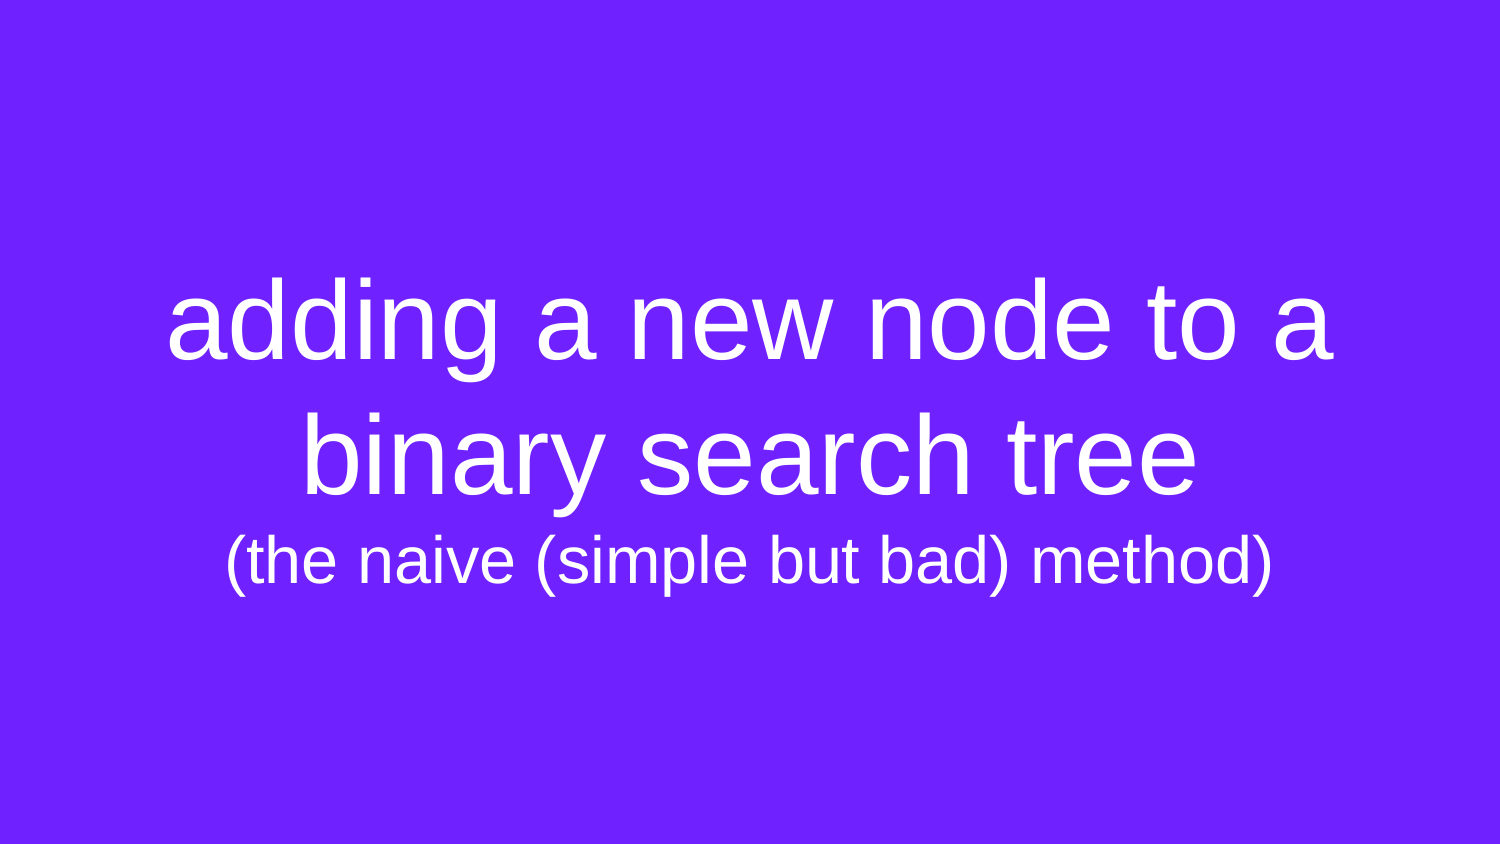

# adding a new node to a binary search tree (the naive (simple but bad) method)